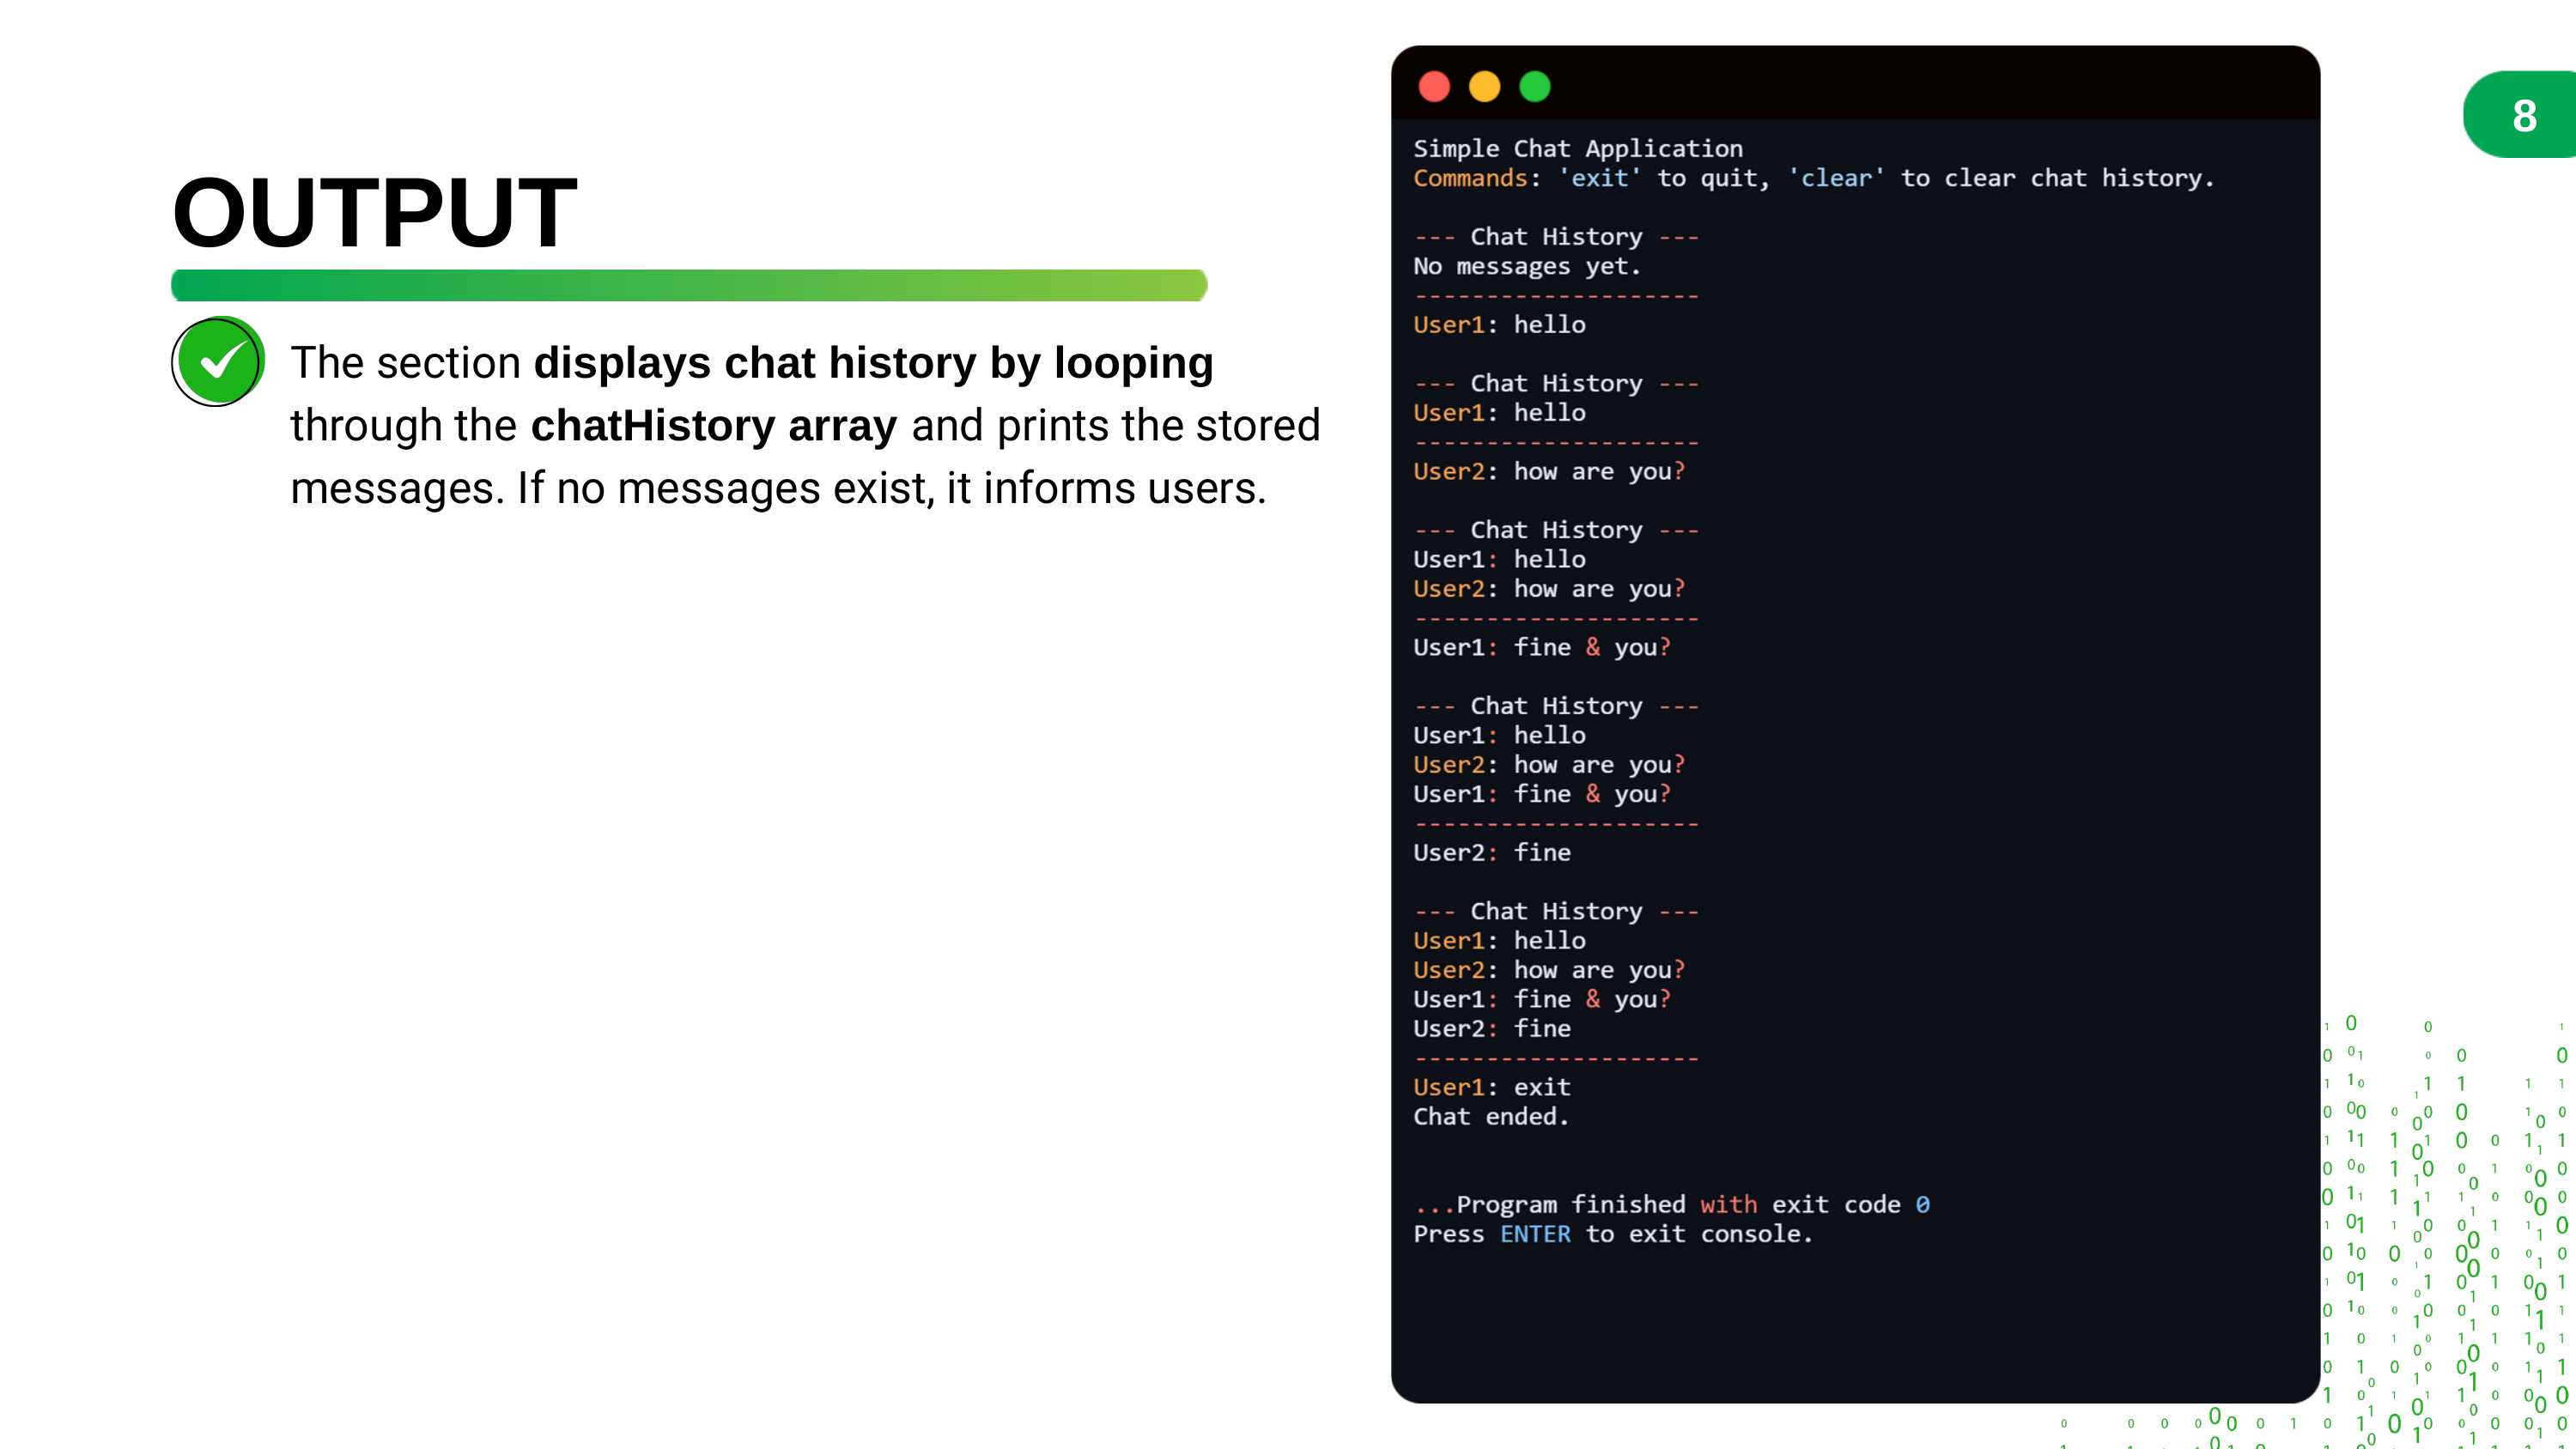

8
OUTPUT

The section displays chat history by looping through the chatHistory array and prints the stored messages. If no messages exist, it informs users.